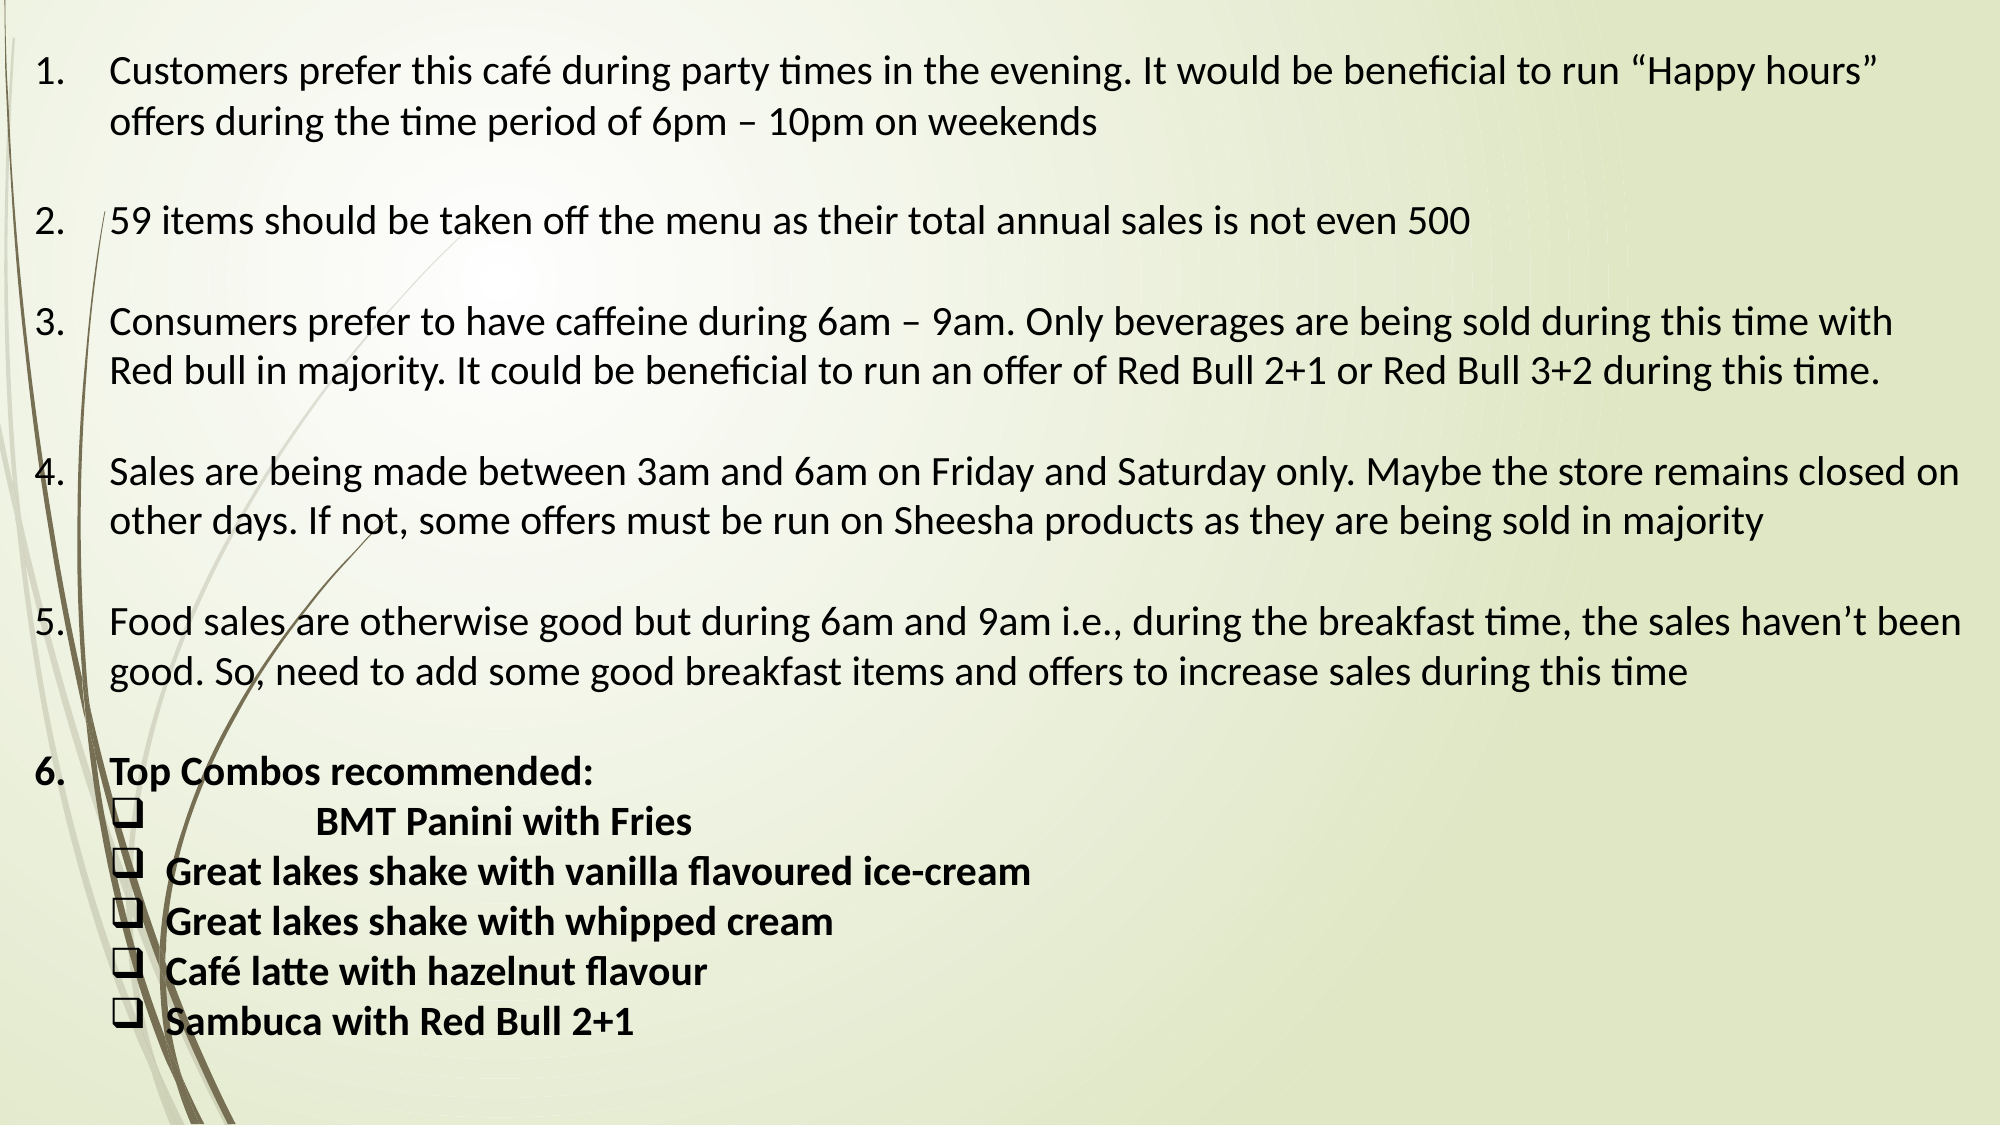

Customers prefer this café during party times in the evening. It would be beneficial to run “Happy hours” offers during the time period of 6pm – 10pm on weekends

59 items should be taken off the menu as their total annual sales is not even 500

Consumers prefer to have caffeine during 6am – 9am. Only beverages are being sold during this time with Red bull in majority. It could be beneficial to run an offer of Red Bull 2+1 or Red Bull 3+2 during this time.

Sales are being made between 3am and 6am on Friday and Saturday only. Maybe the store remains closed on other days. If not, some offers must be run on Sheesha products as they are being sold in majority

Food sales are otherwise good but during 6am and 9am i.e., during the breakfast time, the sales haven’t been good. So, need to add some good breakfast items and offers to increase sales during this time

Top Combos recommended:
	BMT Panini with Fries
Great lakes shake with vanilla flavoured ice-cream
Great lakes shake with whipped cream
Café latte with hazelnut flavour
Sambuca with Red Bull 2+1